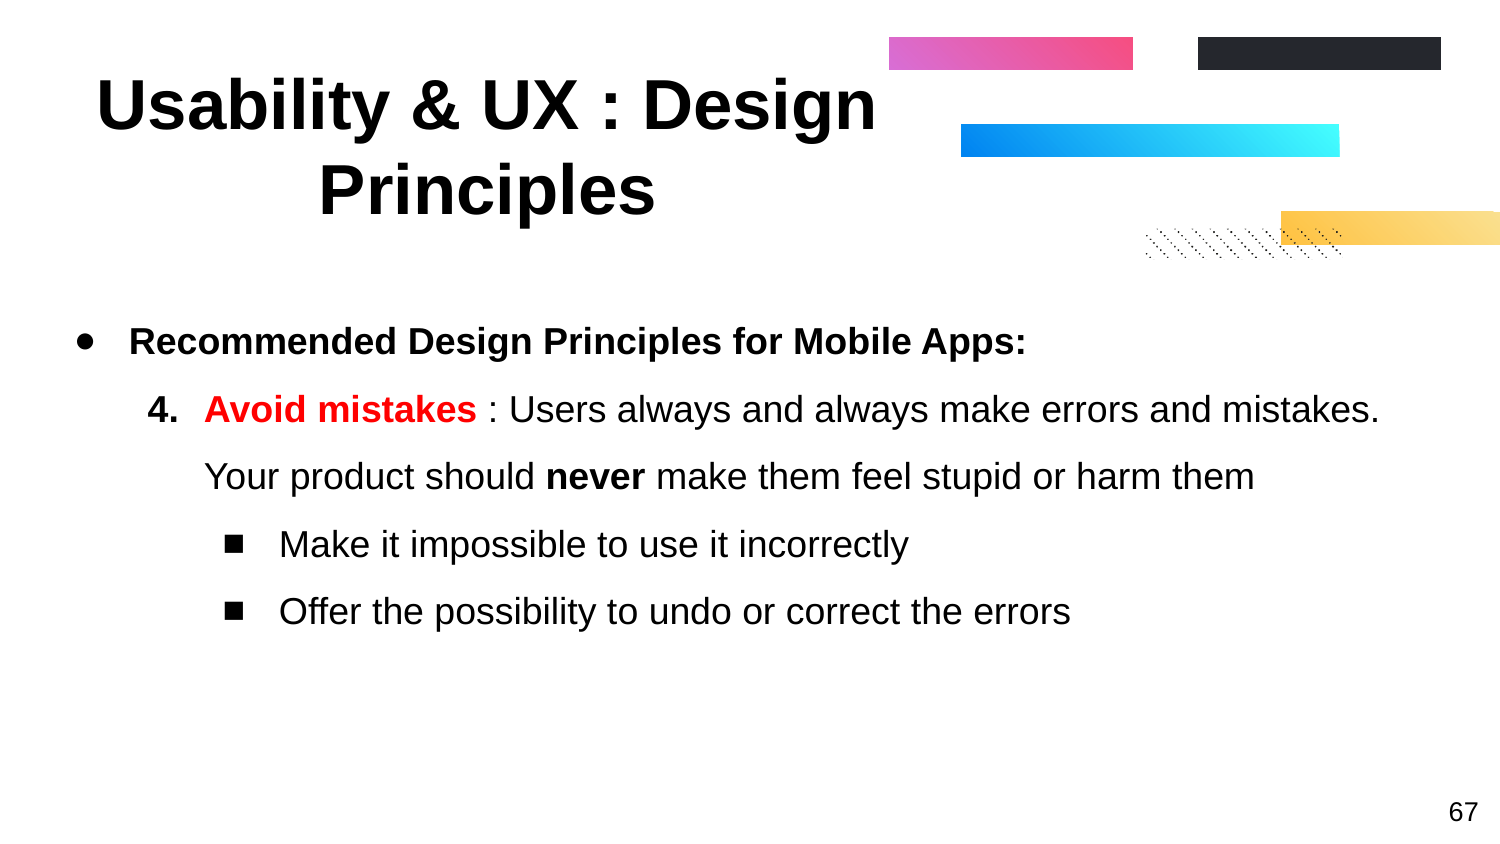

# Usability & UX : Design Principles
Recommended Design Principles for Mobile Apps:
Avoid mistakes : Users always and always make errors and mistakes. Your product should never make them feel stupid or harm them
Make it impossible to use it incorrectly
Offer the possibility to undo or correct the errors
67